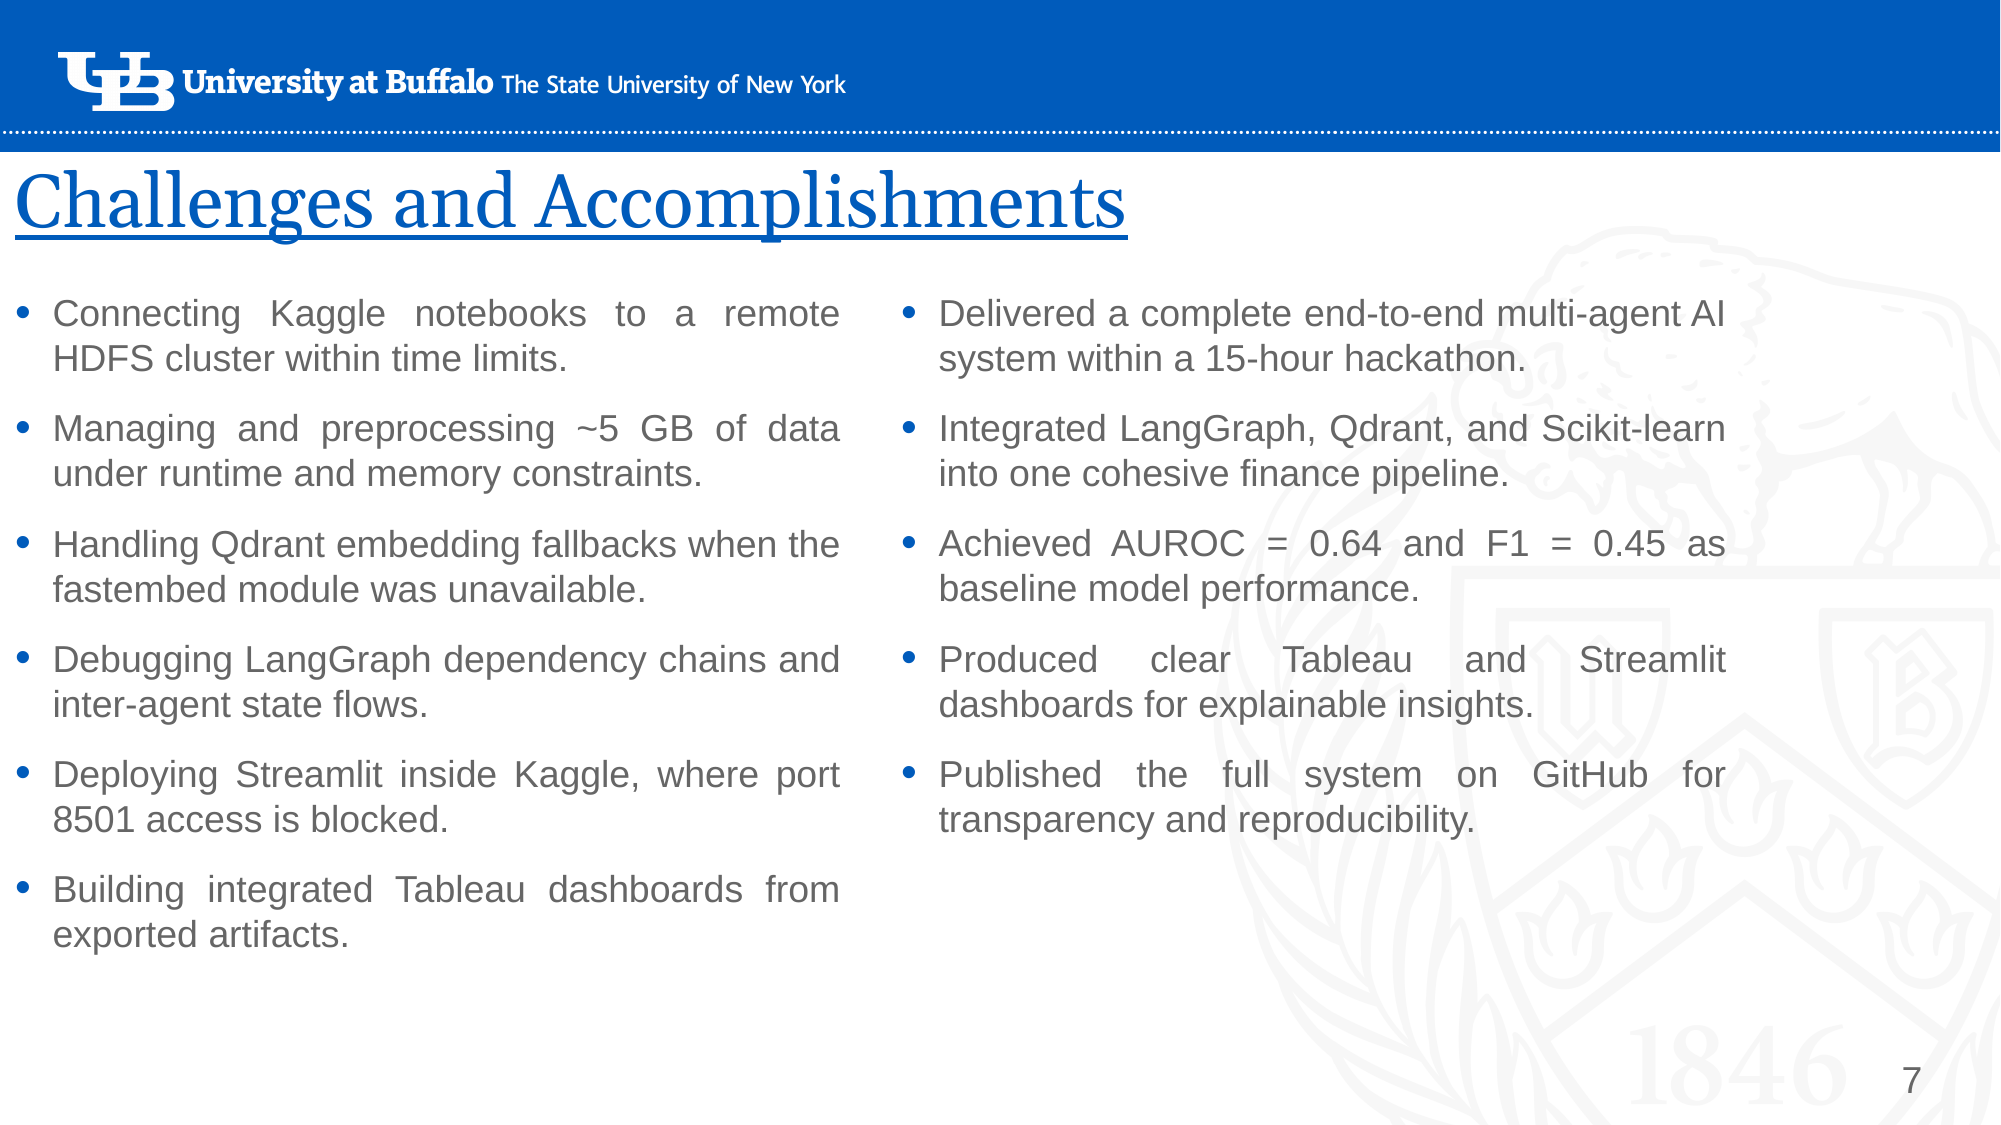

# Challenges and Accomplishments
Connecting Kaggle notebooks to a remote HDFS cluster within time limits.
Managing and preprocessing ~5 GB of data under runtime and memory constraints.
Handling Qdrant embedding fallbacks when the fastembed module was unavailable.
Debugging LangGraph dependency chains and inter-agent state flows.
Deploying Streamlit inside Kaggle, where port 8501 access is blocked.
Building integrated Tableau dashboards from exported artifacts.
Delivered a complete end-to-end multi-agent AI system within a 15-hour hackathon.
Integrated LangGraph, Qdrant, and Scikit-learn into one cohesive finance pipeline.
Achieved AUROC = 0.64 and F1 = 0.45 as baseline model performance.
Produced clear Tableau and Streamlit dashboards for explainable insights.
Published the full system on GitHub for transparency and reproducibility.
7